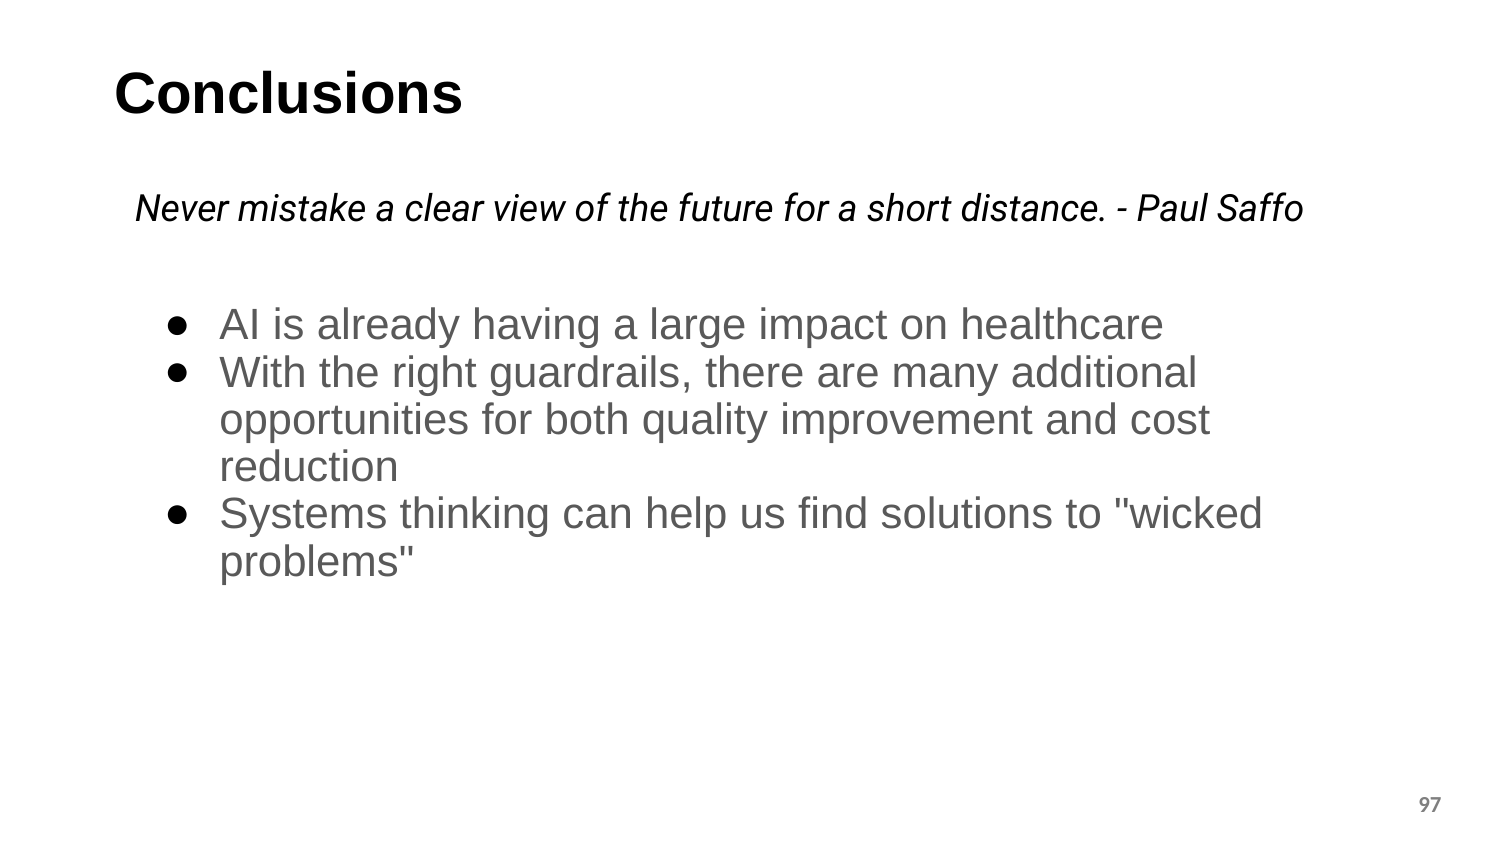

# Conclusions
Never mistake a clear view of the future for a short distance. - Paul Saffo

AI is already having a large impact on healthcare
With the right guardrails, there are many additional opportunities for both quality improvement and cost reduction
Systems thinking can help us find solutions to "wicked problems"
97